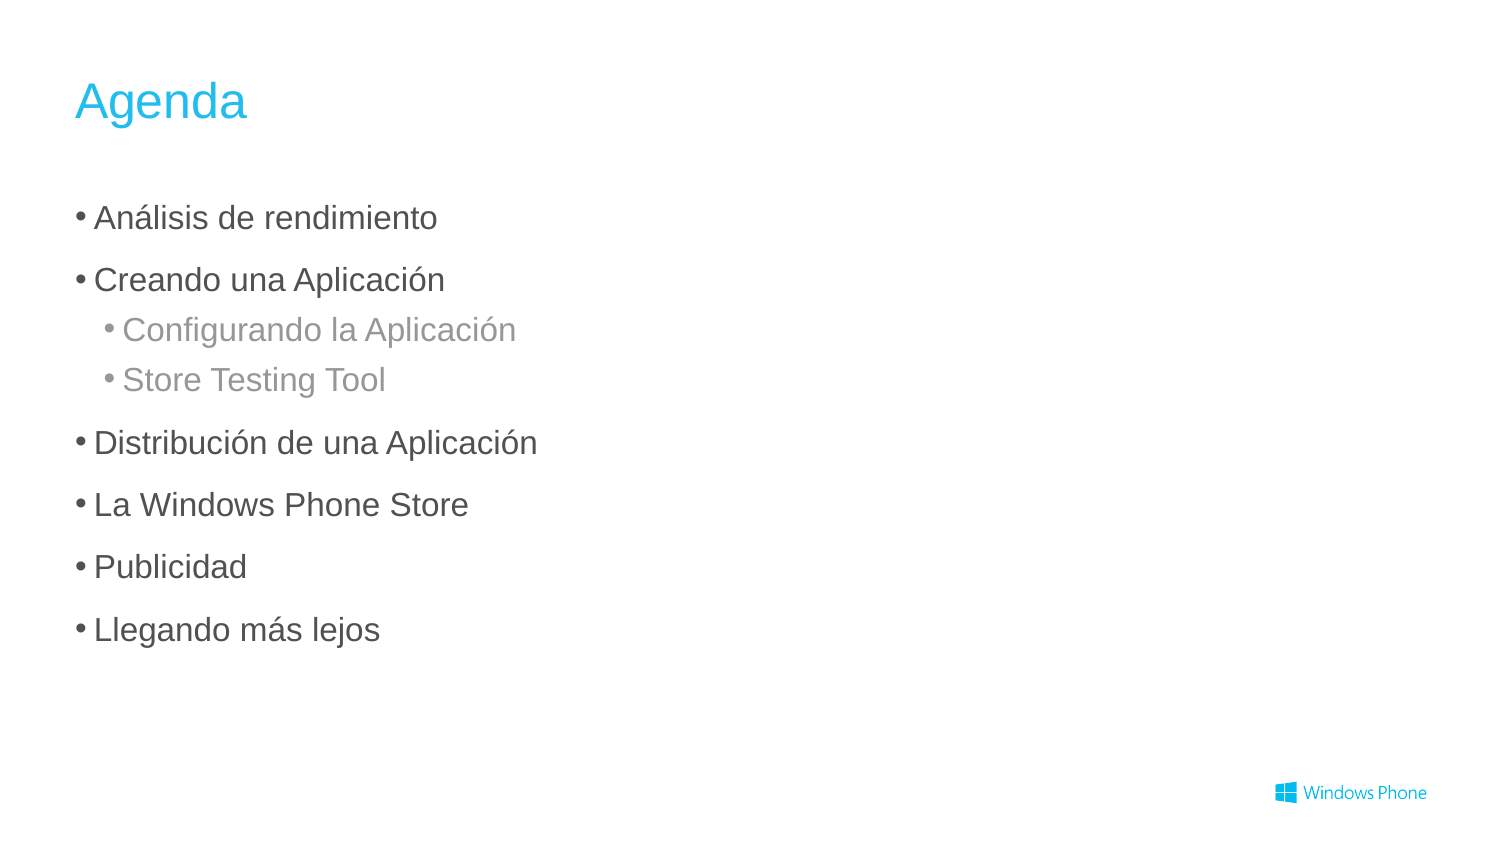

# Agenda
Análisis de rendimiento
Creando una Aplicación
Configurando la Aplicación
Store Testing Tool
Distribución de una Aplicación
La Windows Phone Store
Publicidad
Llegando más lejos